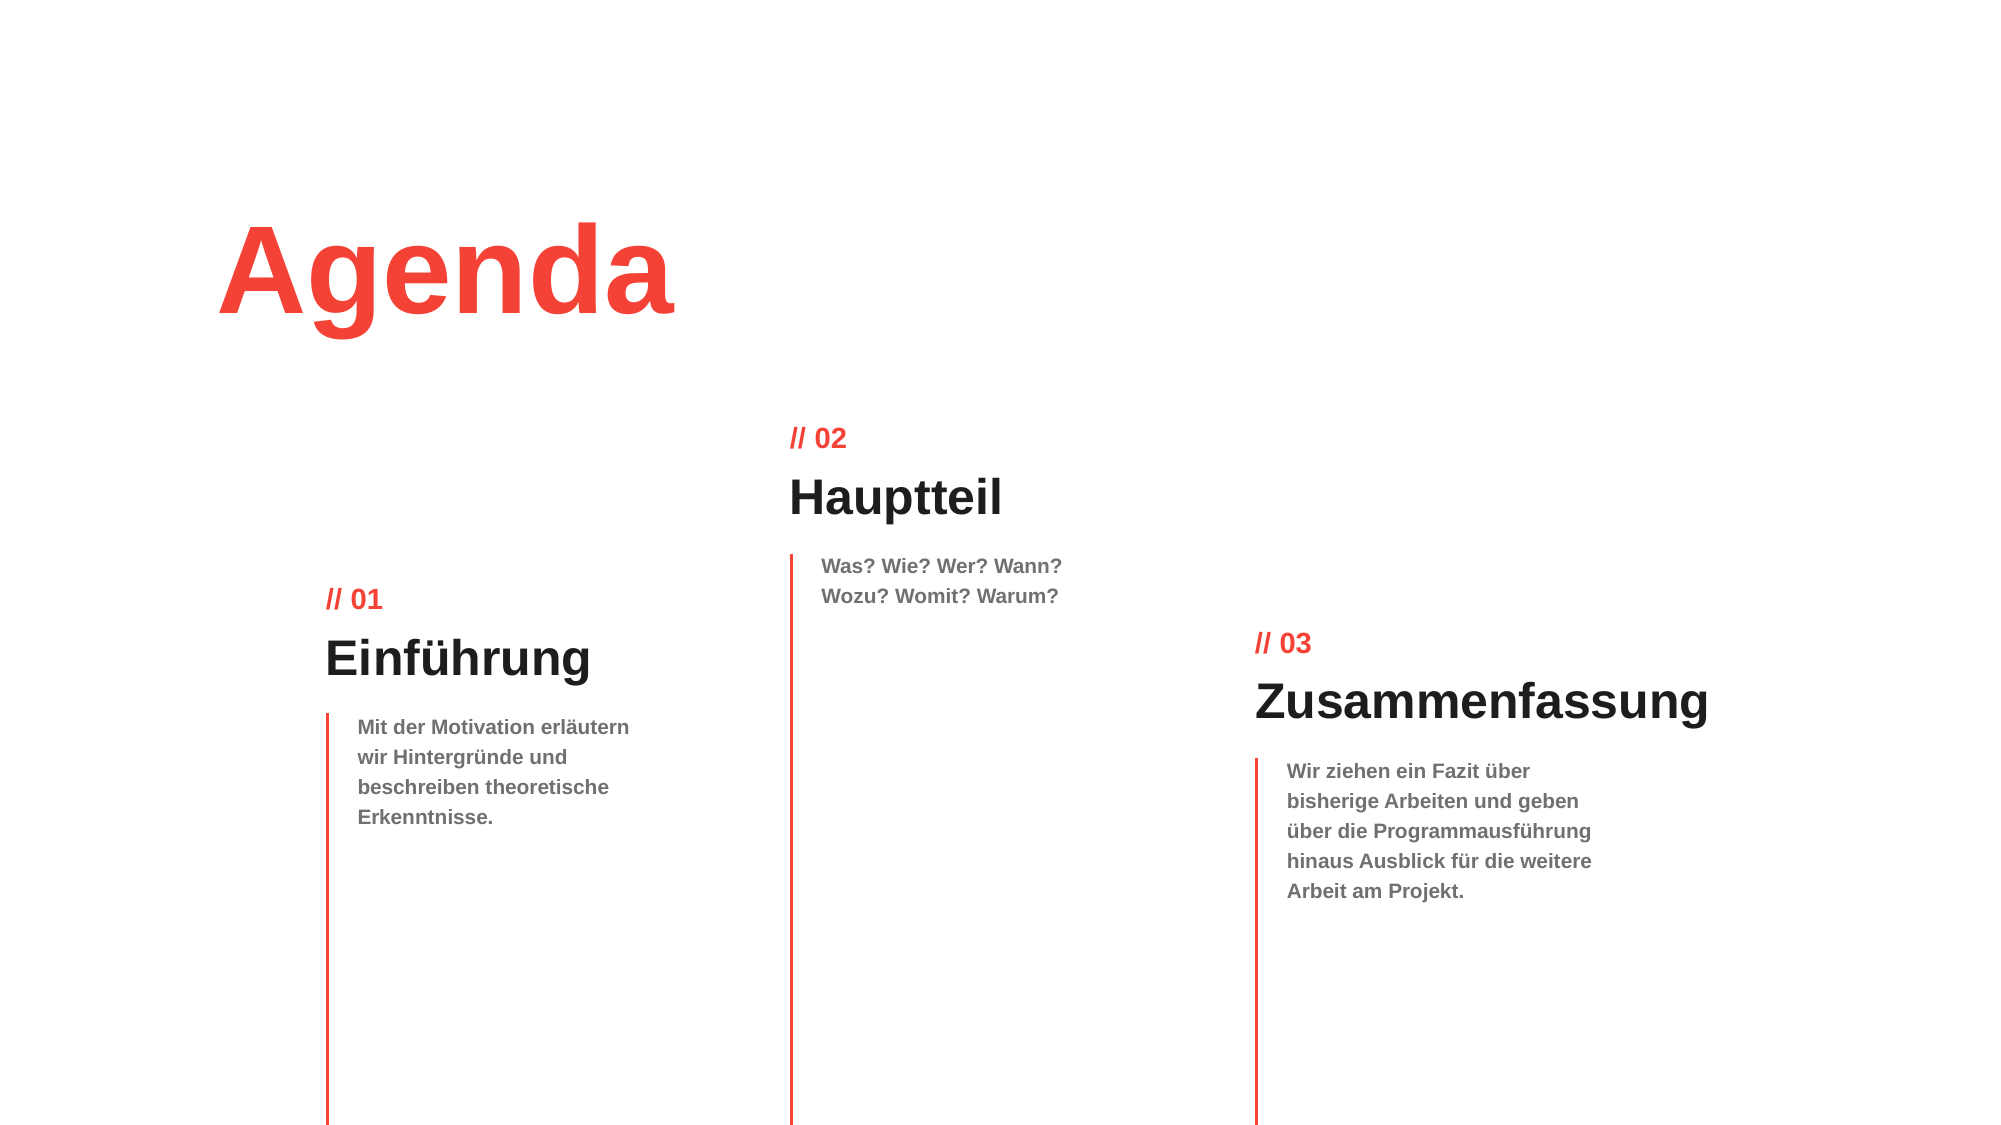

Agenda
// 02
Hauptteil
Was? Wie? Wer? Wann?
Wozu? Womit? Warum?
// 01
// 03
Einführung
Zusammenfassung
Mit der Motivation erläutern wir Hintergründe und beschreiben theoretische Erkenntnisse.
Wir ziehen ein Fazit über bisherige Arbeiten und geben über die Programmausführung hinaus Ausblick für die weitere Arbeit am Projekt.